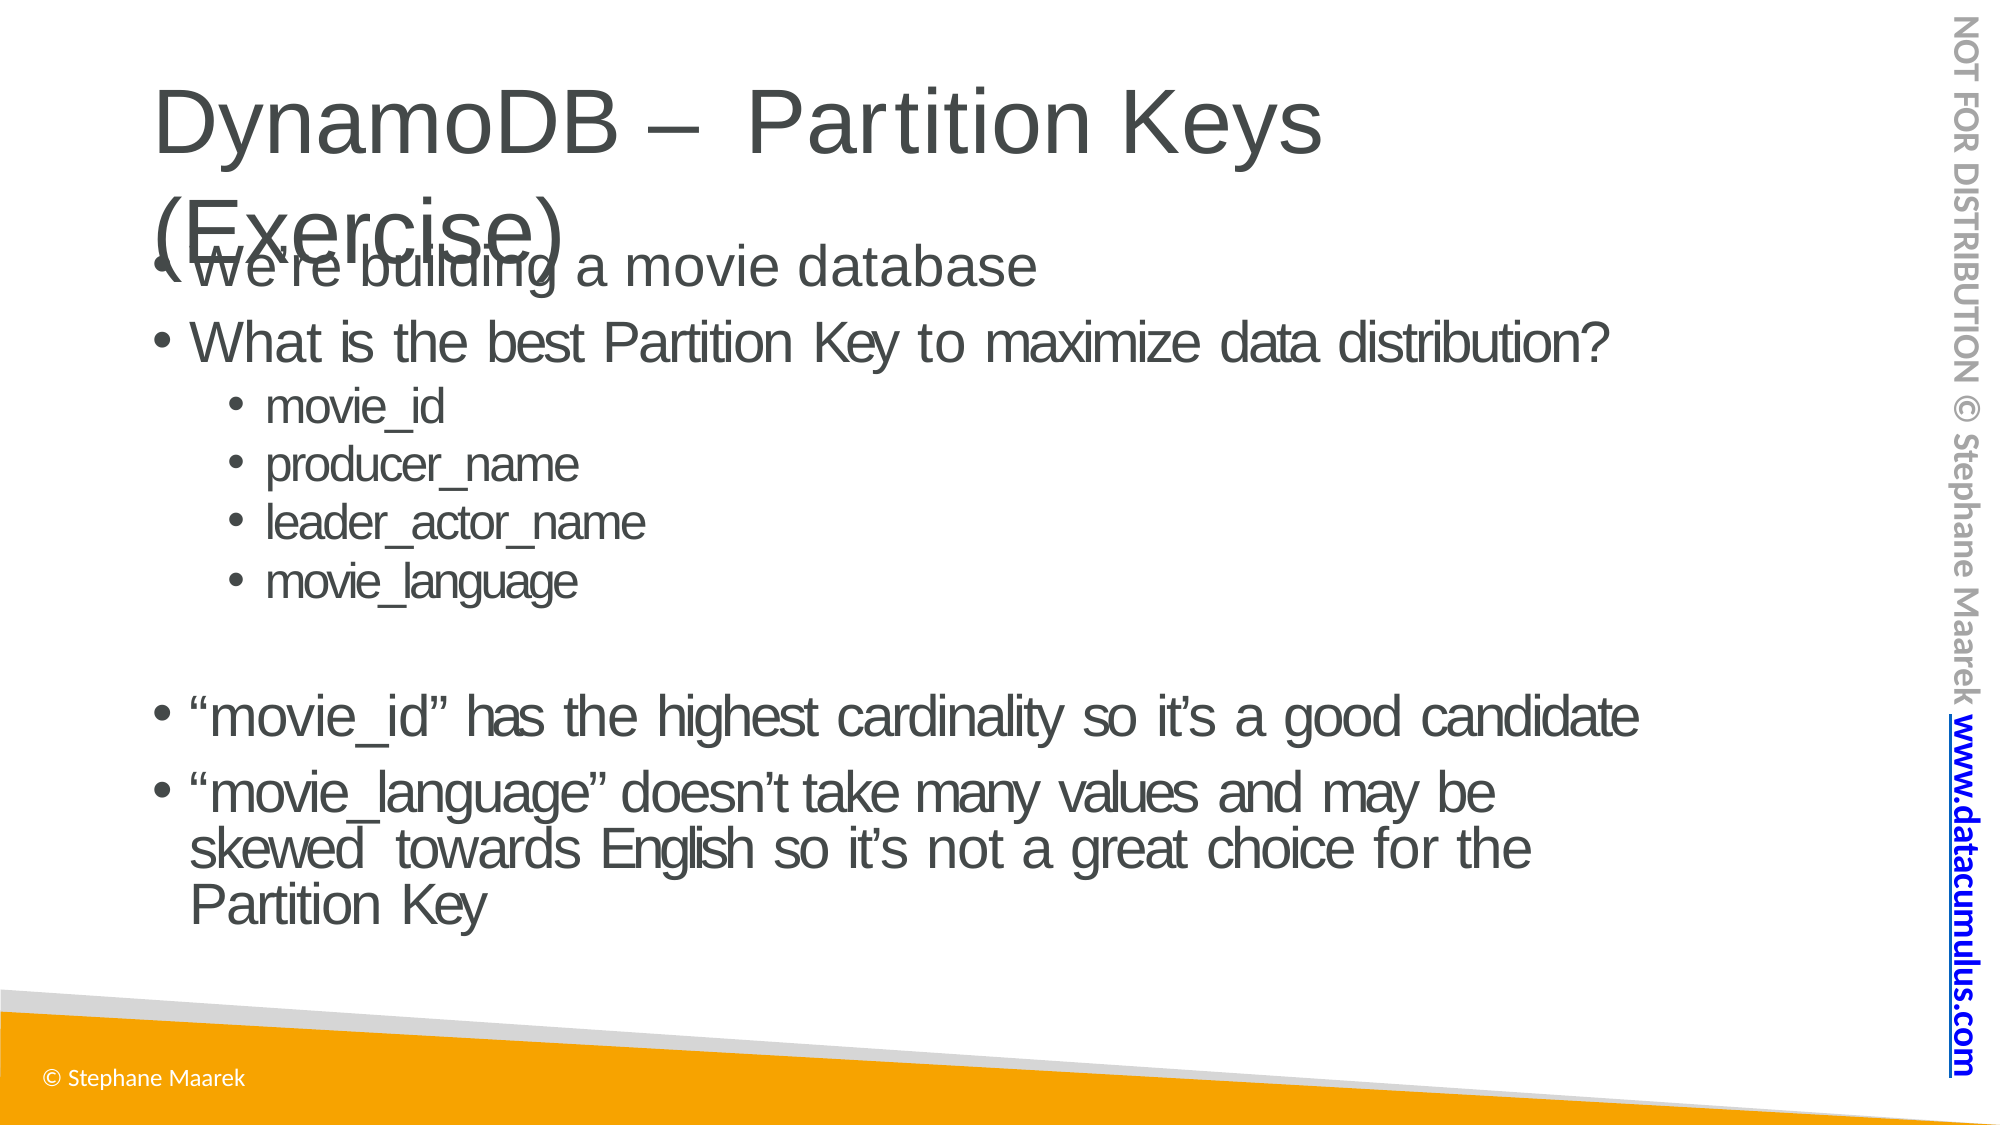

NOT FOR DISTRIBUTION © Stephane Maarek www.datacumulus.com
# DynamoDB – Partition Keys (Exercise)
We’re building a movie database
What is the best Partition Key to maximize data distribution?
movie_id
producer_name
leader_actor_name
movie_language

“movie_id” has the highest cardinality so it’s a good candidate
“movie_language” doesn’t take many values and may be skewed  towards English so it’s not a great choice for the Partition Key
© Stephane Maarek